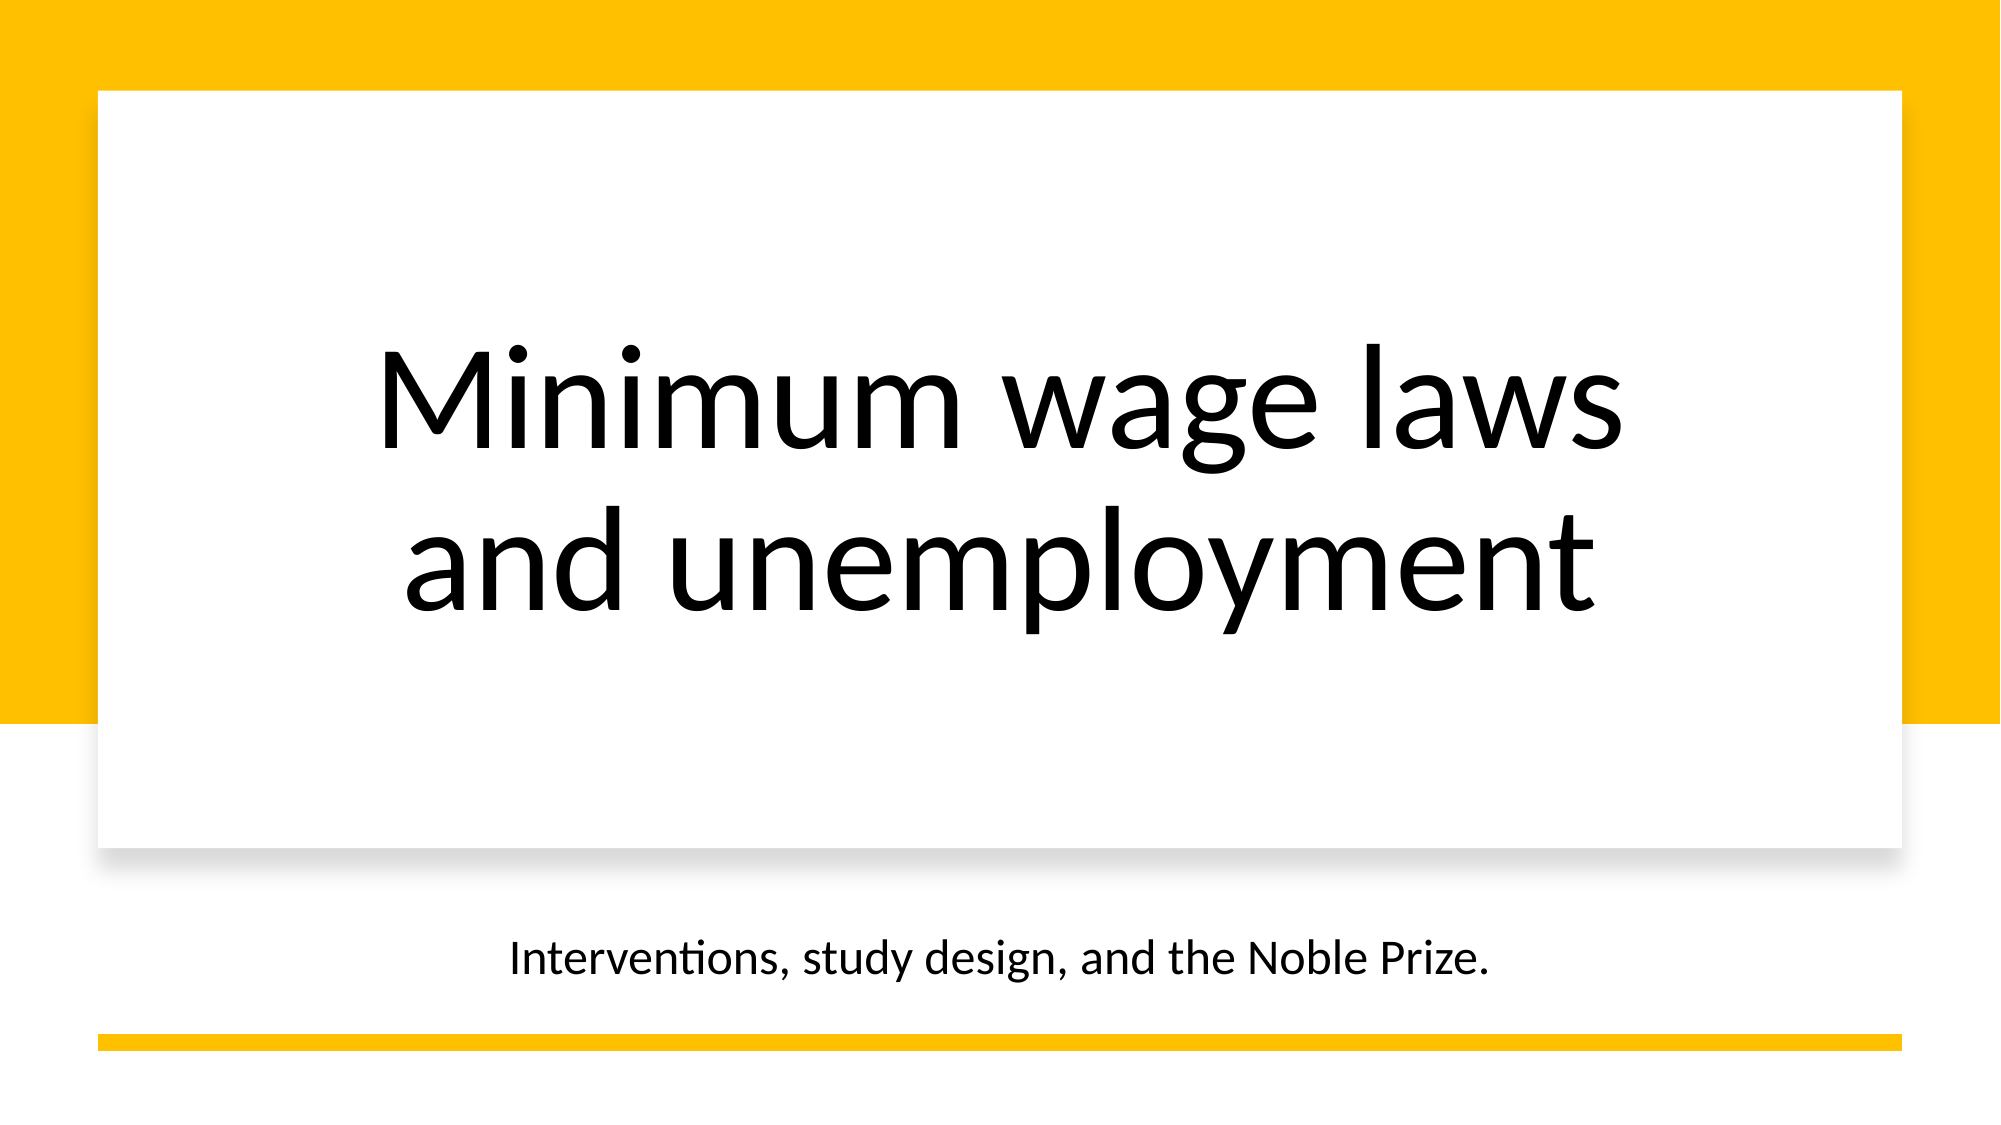

# Minimum wage laws and unemployment
Interventions, study design, and the Noble Prize.
182